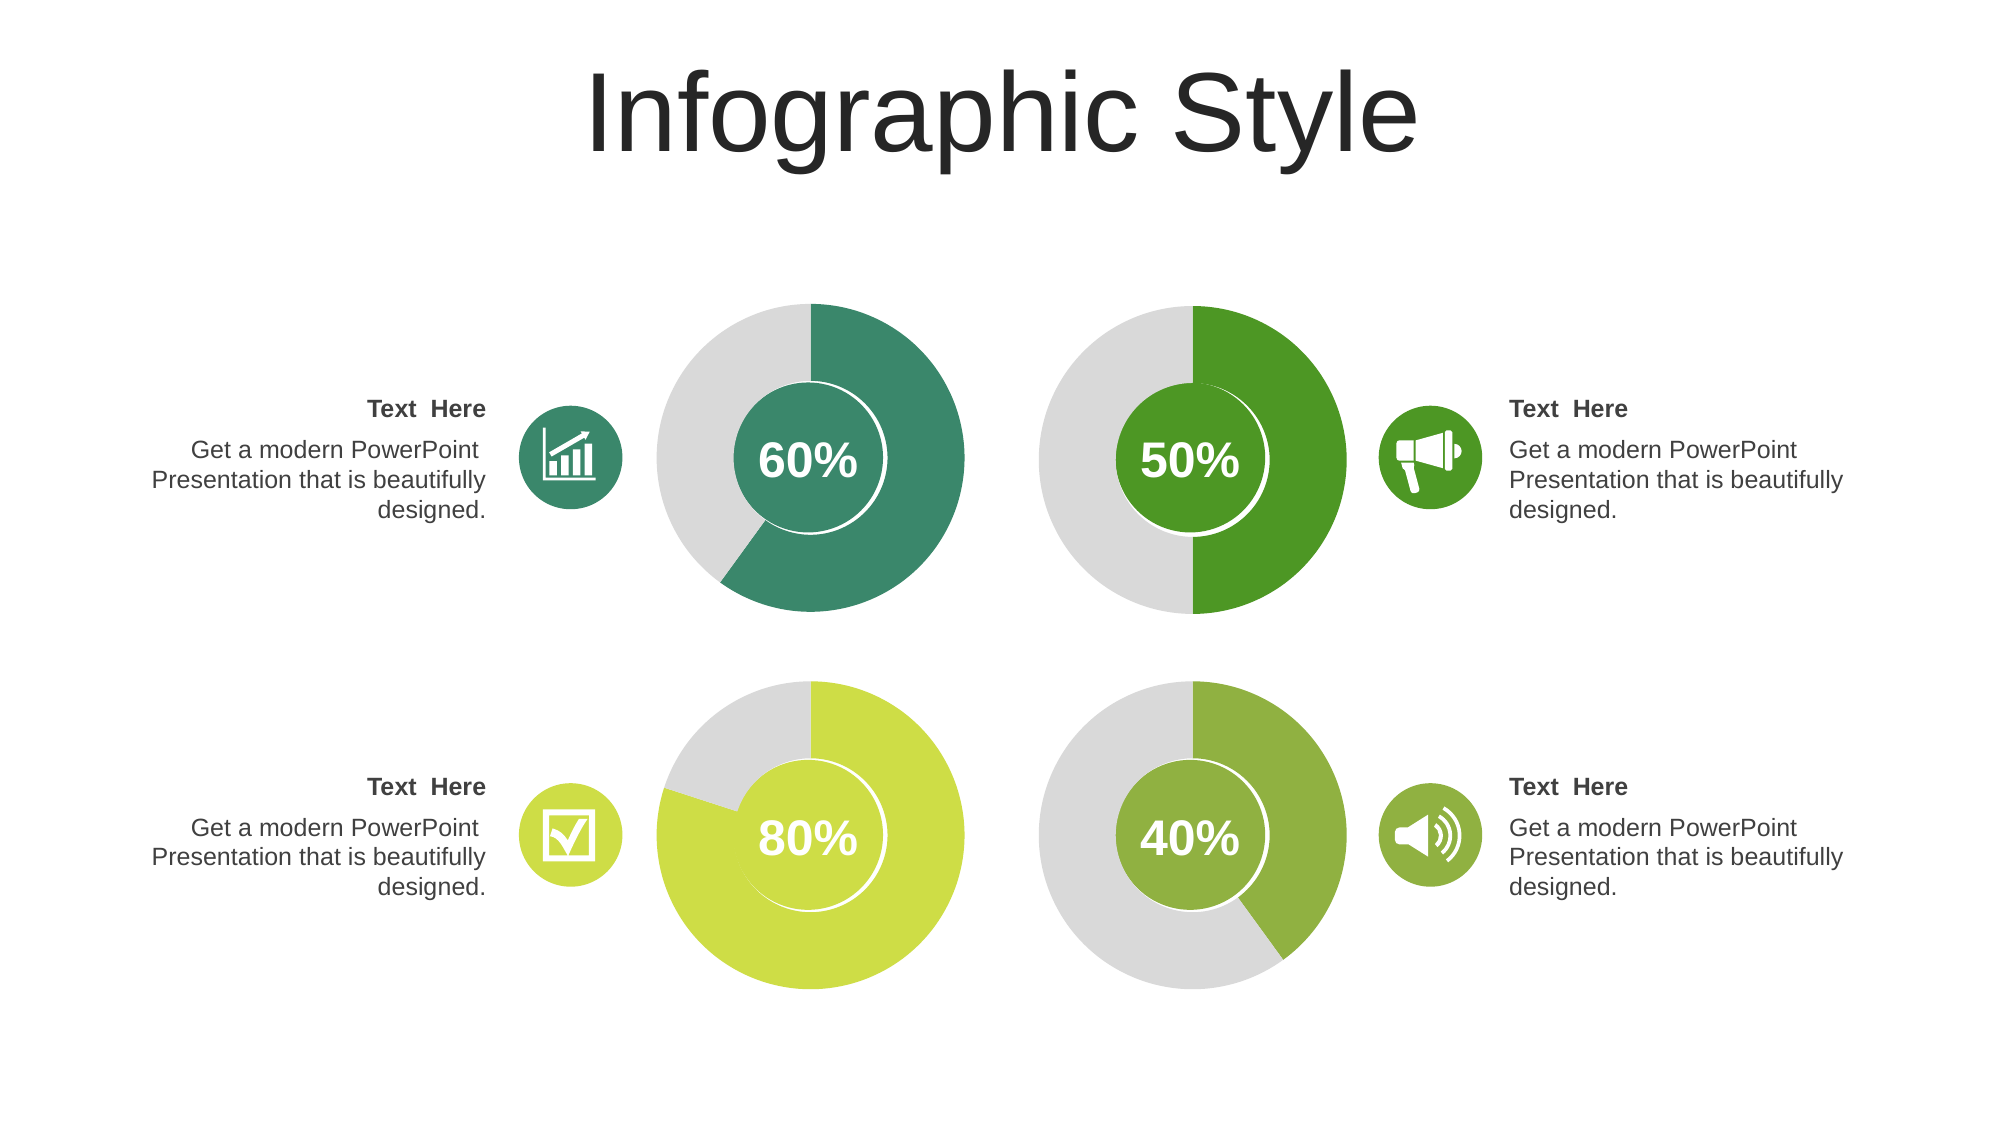

Infographic Style

### Chart

| Category | Sales |
|---|---|
| 1st Qtr | 60.0 |
| 2nd Qtr | 40.0 |

### Chart

| Category | Sales |
|---|---|
| 1st Qtr | 50.0 |
| 2nd Qtr | 50.0 |

Text  Here
Get a modern PowerPoint  Presentation that is beautifully designed.
Text  Here
Get a modern PowerPoint  Presentation that is beautifully designed.

60%
50%

### Chart

| Category | Sales |
|---|---|
| 1st Qtr | 80.0 |
| 2nd Qtr | 20.0 |

### Chart

| Category | Sales |
|---|---|
| 1st Qtr | 40.0 |
| 2nd Qtr | 60.0 |

Text  Here
Get a modern PowerPoint  Presentation that is beautifully designed.
Text  Here
Get a modern PowerPoint  Presentation that is beautifully designed.

80%
40%